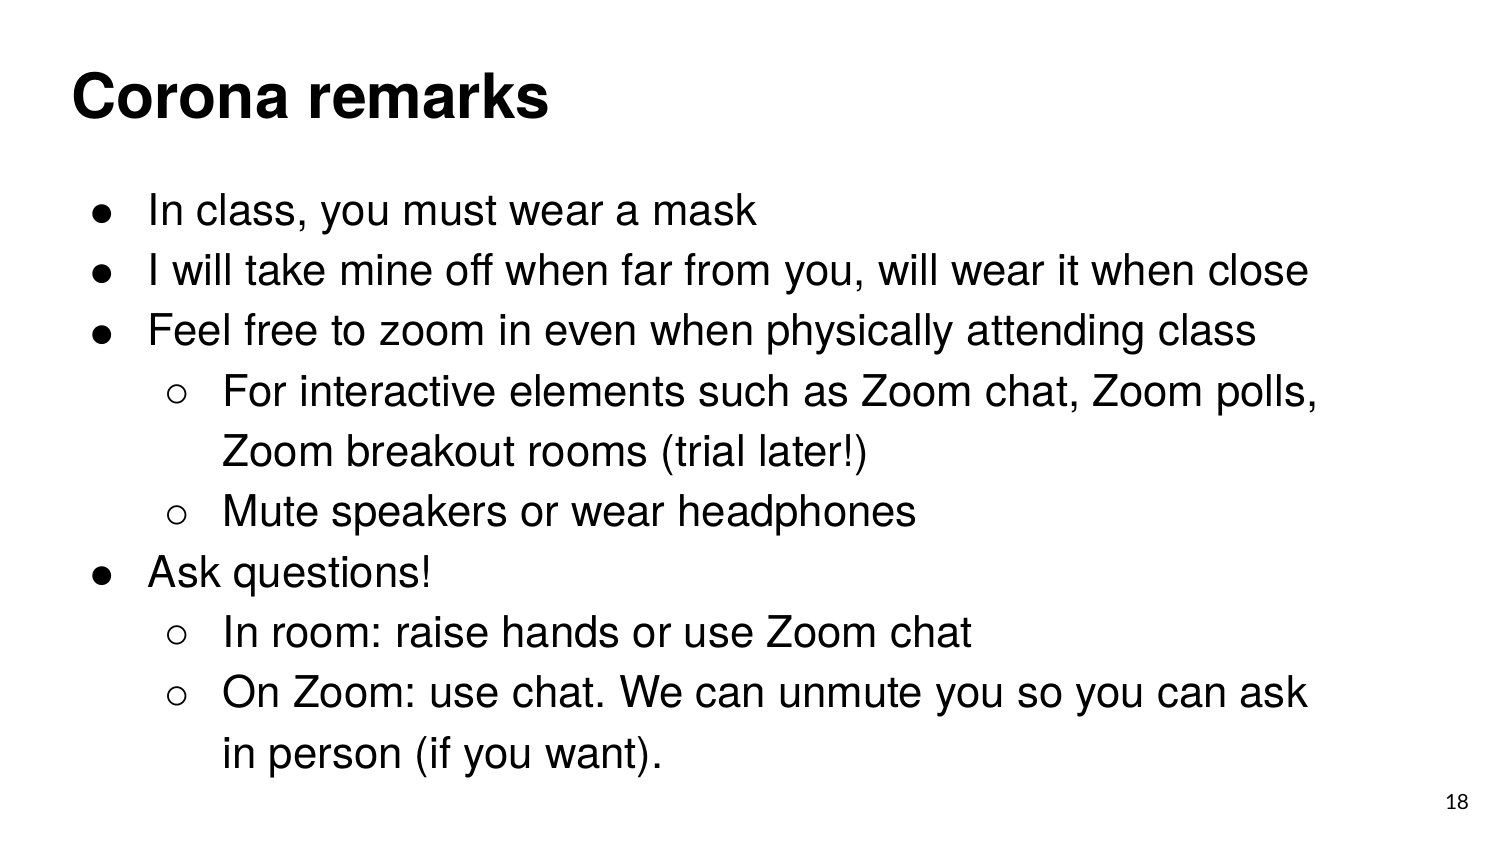

# Corona remarks
In class, you must wear a mask
I will take mine off when far from you, will wear it when close
Feel free to zoom in even when physically attending class
For interactive elements such as Zoom chat, Zoom polls, Zoom breakout rooms (trial later!)
Mute speakers or wear headphones
Ask questions!
In room: raise hands or use Zoom chat
On Zoom: use chat. We can unmute you so you can ask in person (if you want).
18